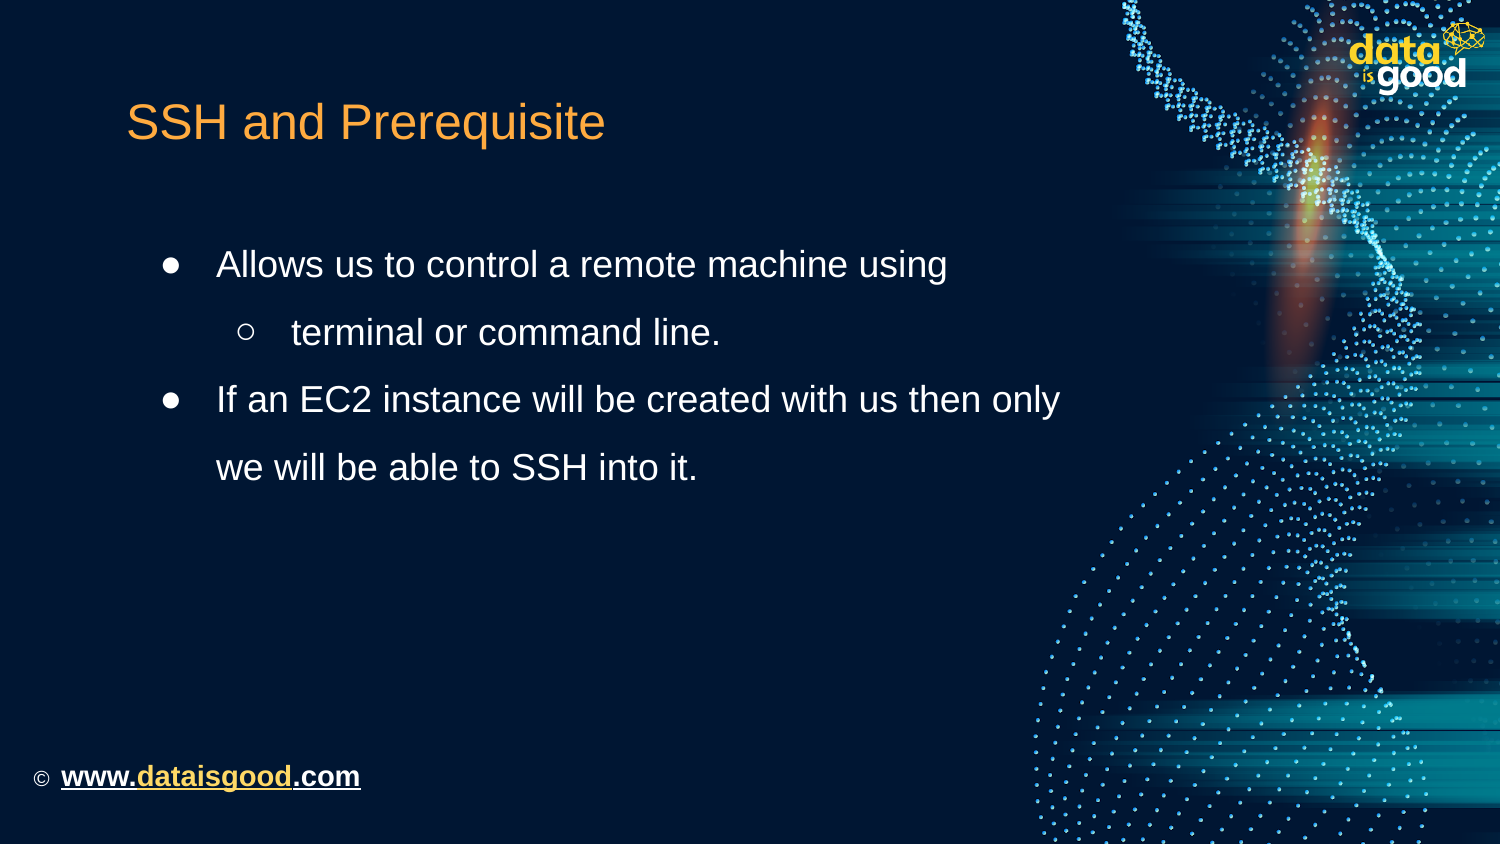

# SSH and Prerequisite
Allows us to control a remote machine using
terminal or command line.
If an EC2 instance will be created with us then only we will be able to SSH into it.